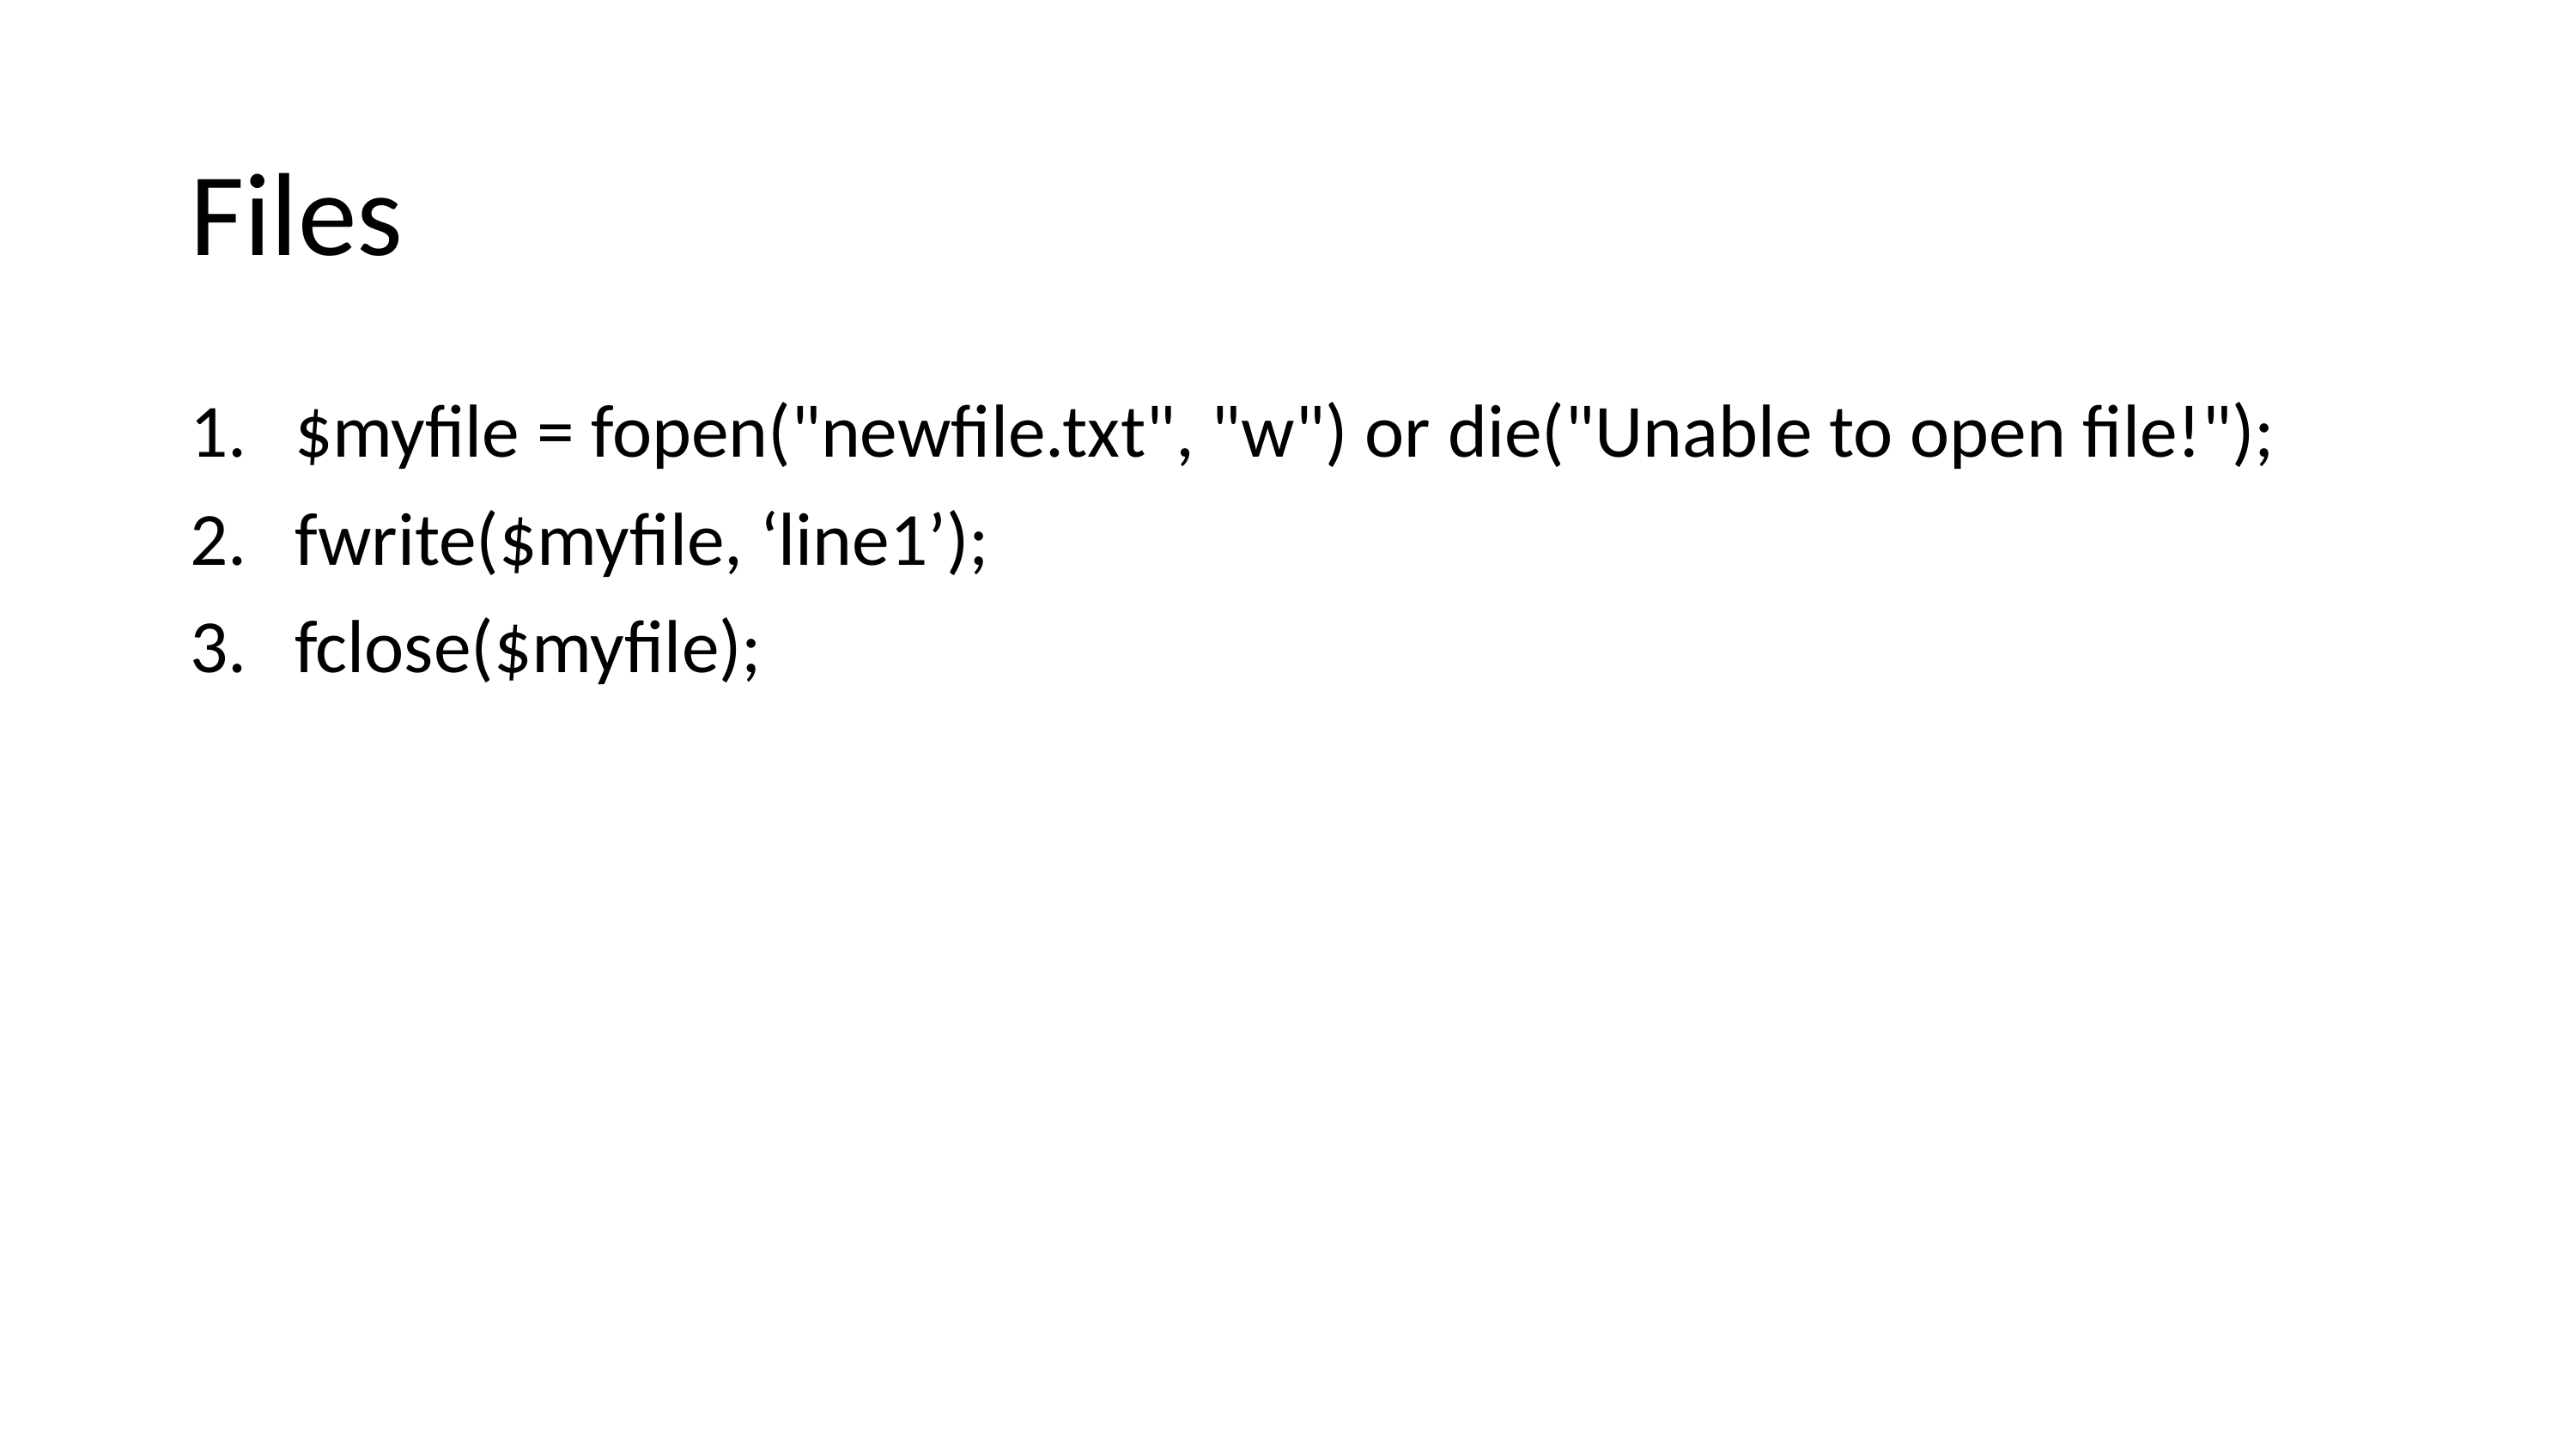

# Files
$myfile = fopen("newfile.txt", "w") or die("Unable to open file!");
fwrite($myfile, ‘line1’);
fclose($myfile);